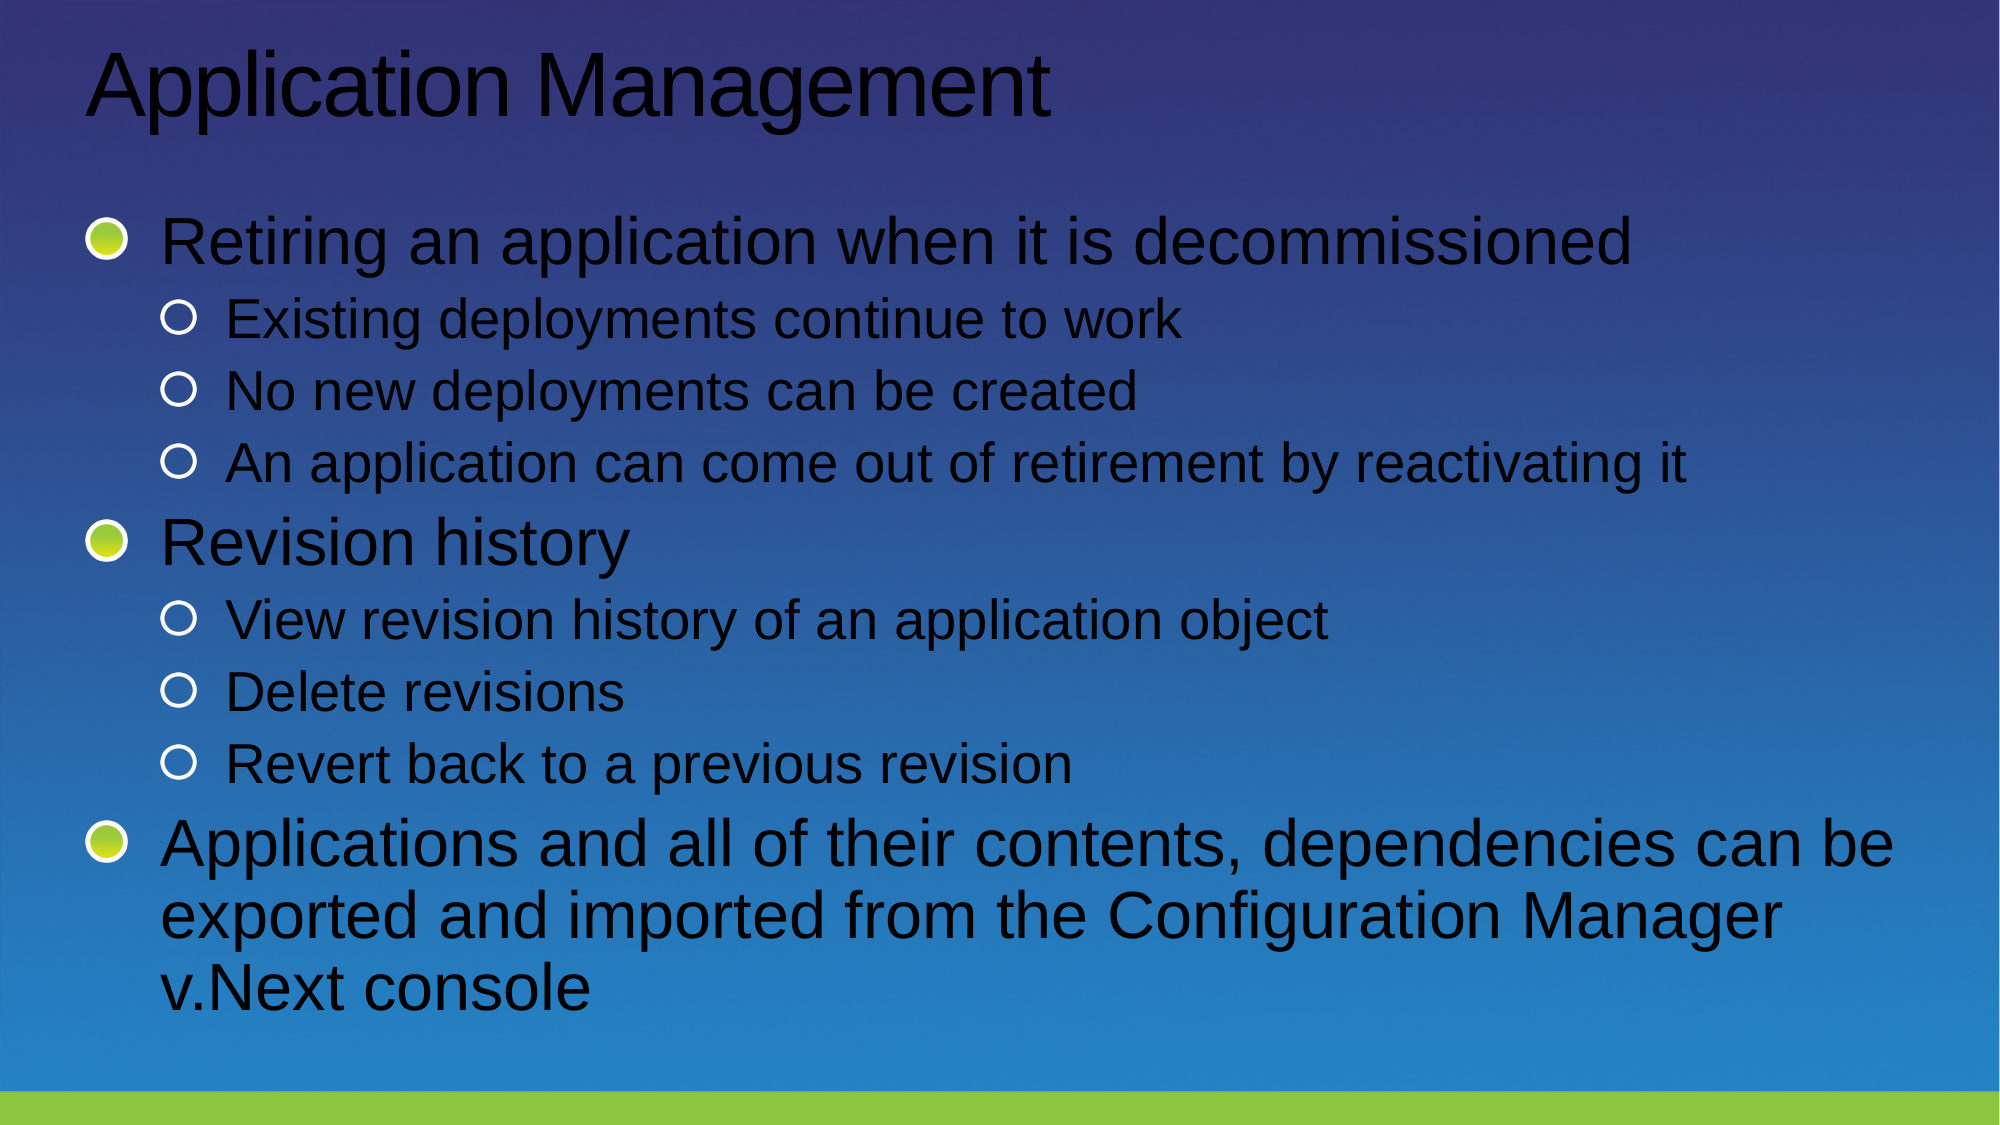

# Application Management
Retiring an application when it is decommissioned
Existing deployments continue to work
No new deployments can be created
An application can come out of retirement by reactivating it
Revision history
View revision history of an application object
Delete revisions
Revert back to a previous revision
Applications and all of their contents, dependencies can be exported and imported from the Configuration Manager
v.Next console